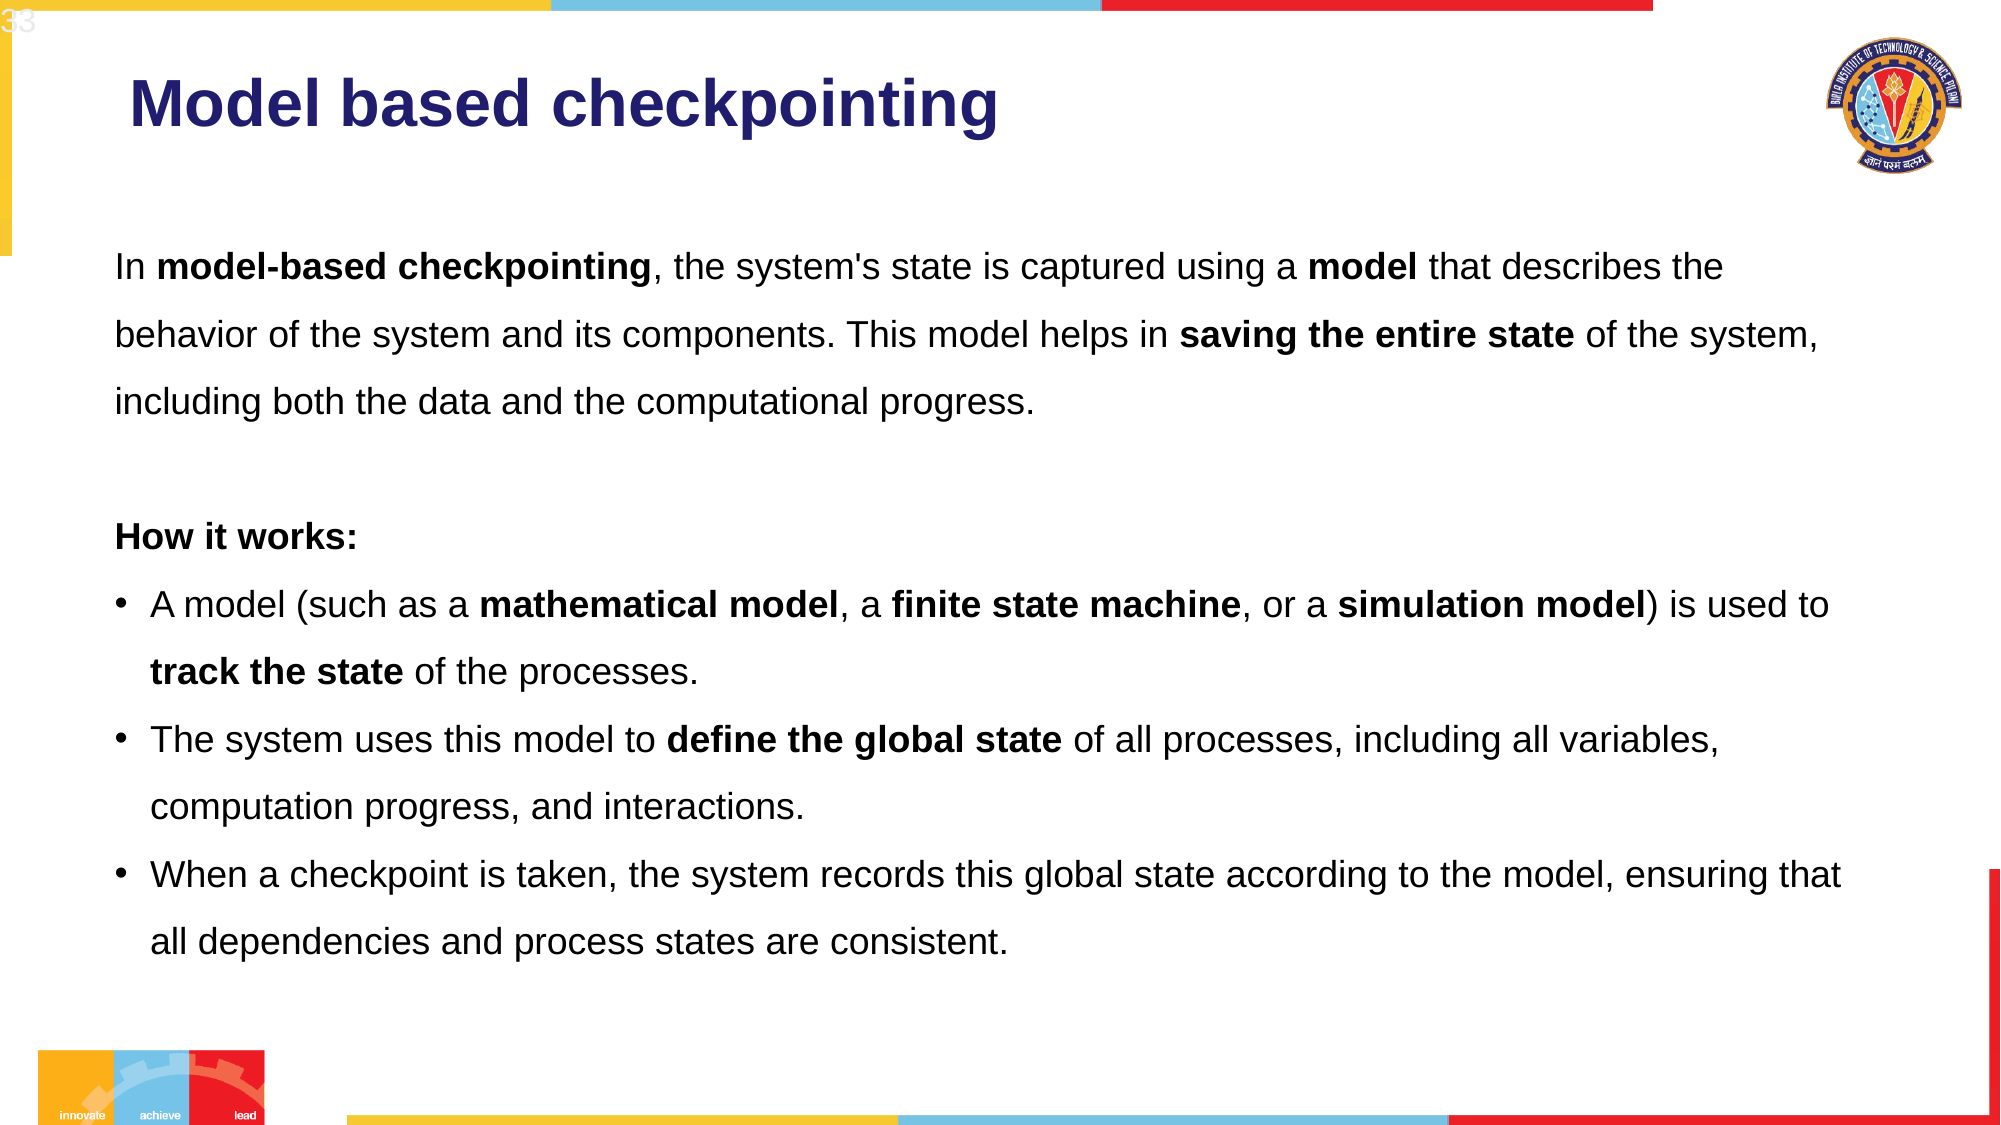

33
# Model based checkpointing
In model-based checkpointing, the system's state is captured using a model that describes the behavior of the system and its components. This model helps in saving the entire state of the system, including both the data and the computational progress.

How it works:
A model (such as a mathematical model, a finite state machine, or a simulation model) is used to track the state of the processes.
The system uses this model to define the global state of all processes, including all variables, computation progress, and interactions.
When a checkpoint is taken, the system records this global state according to the model, ensuring that all dependencies and process states are consistent.